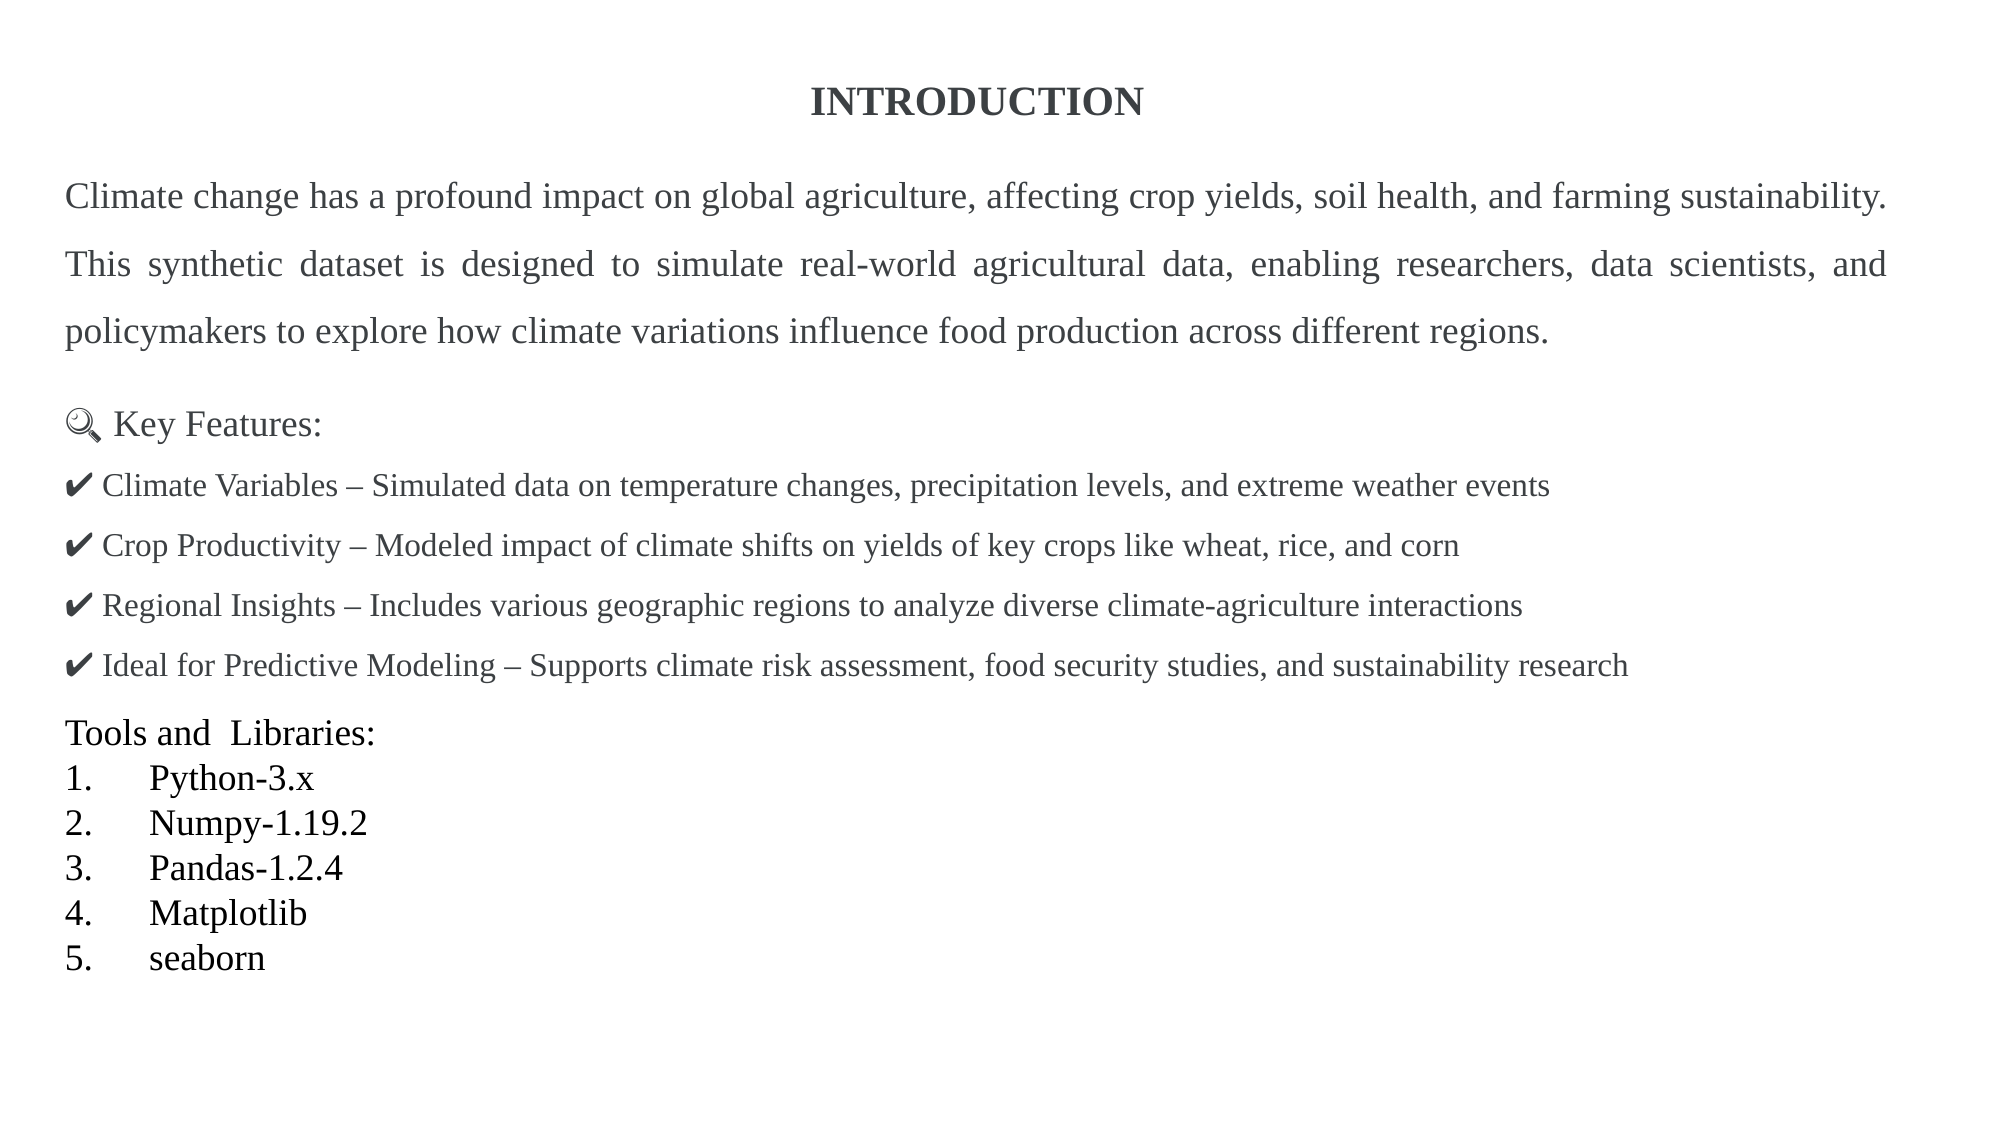

INTRODUCTION
Climate change has a profound impact on global agriculture, affecting crop yields, soil health, and farming sustainability. This synthetic dataset is designed to simulate real-world agricultural data, enabling researchers, data scientists, and policymakers to explore how climate variations influence food production across different regions.
🔍 Key Features:
✔️ Climate Variables – Simulated data on temperature changes, precipitation levels, and extreme weather events
✔️ Crop Productivity – Modeled impact of climate shifts on yields of key crops like wheat, rice, and corn
✔️ Regional Insights – Includes various geographic regions to analyze diverse climate-agriculture interactions
✔️ Ideal for Predictive Modeling – Supports climate risk assessment, food security studies, and sustainability research
Tools and  Libraries:
Python-3.x
Numpy-1.19.2
Pandas-1.2.4
Matplotlib
seaborn